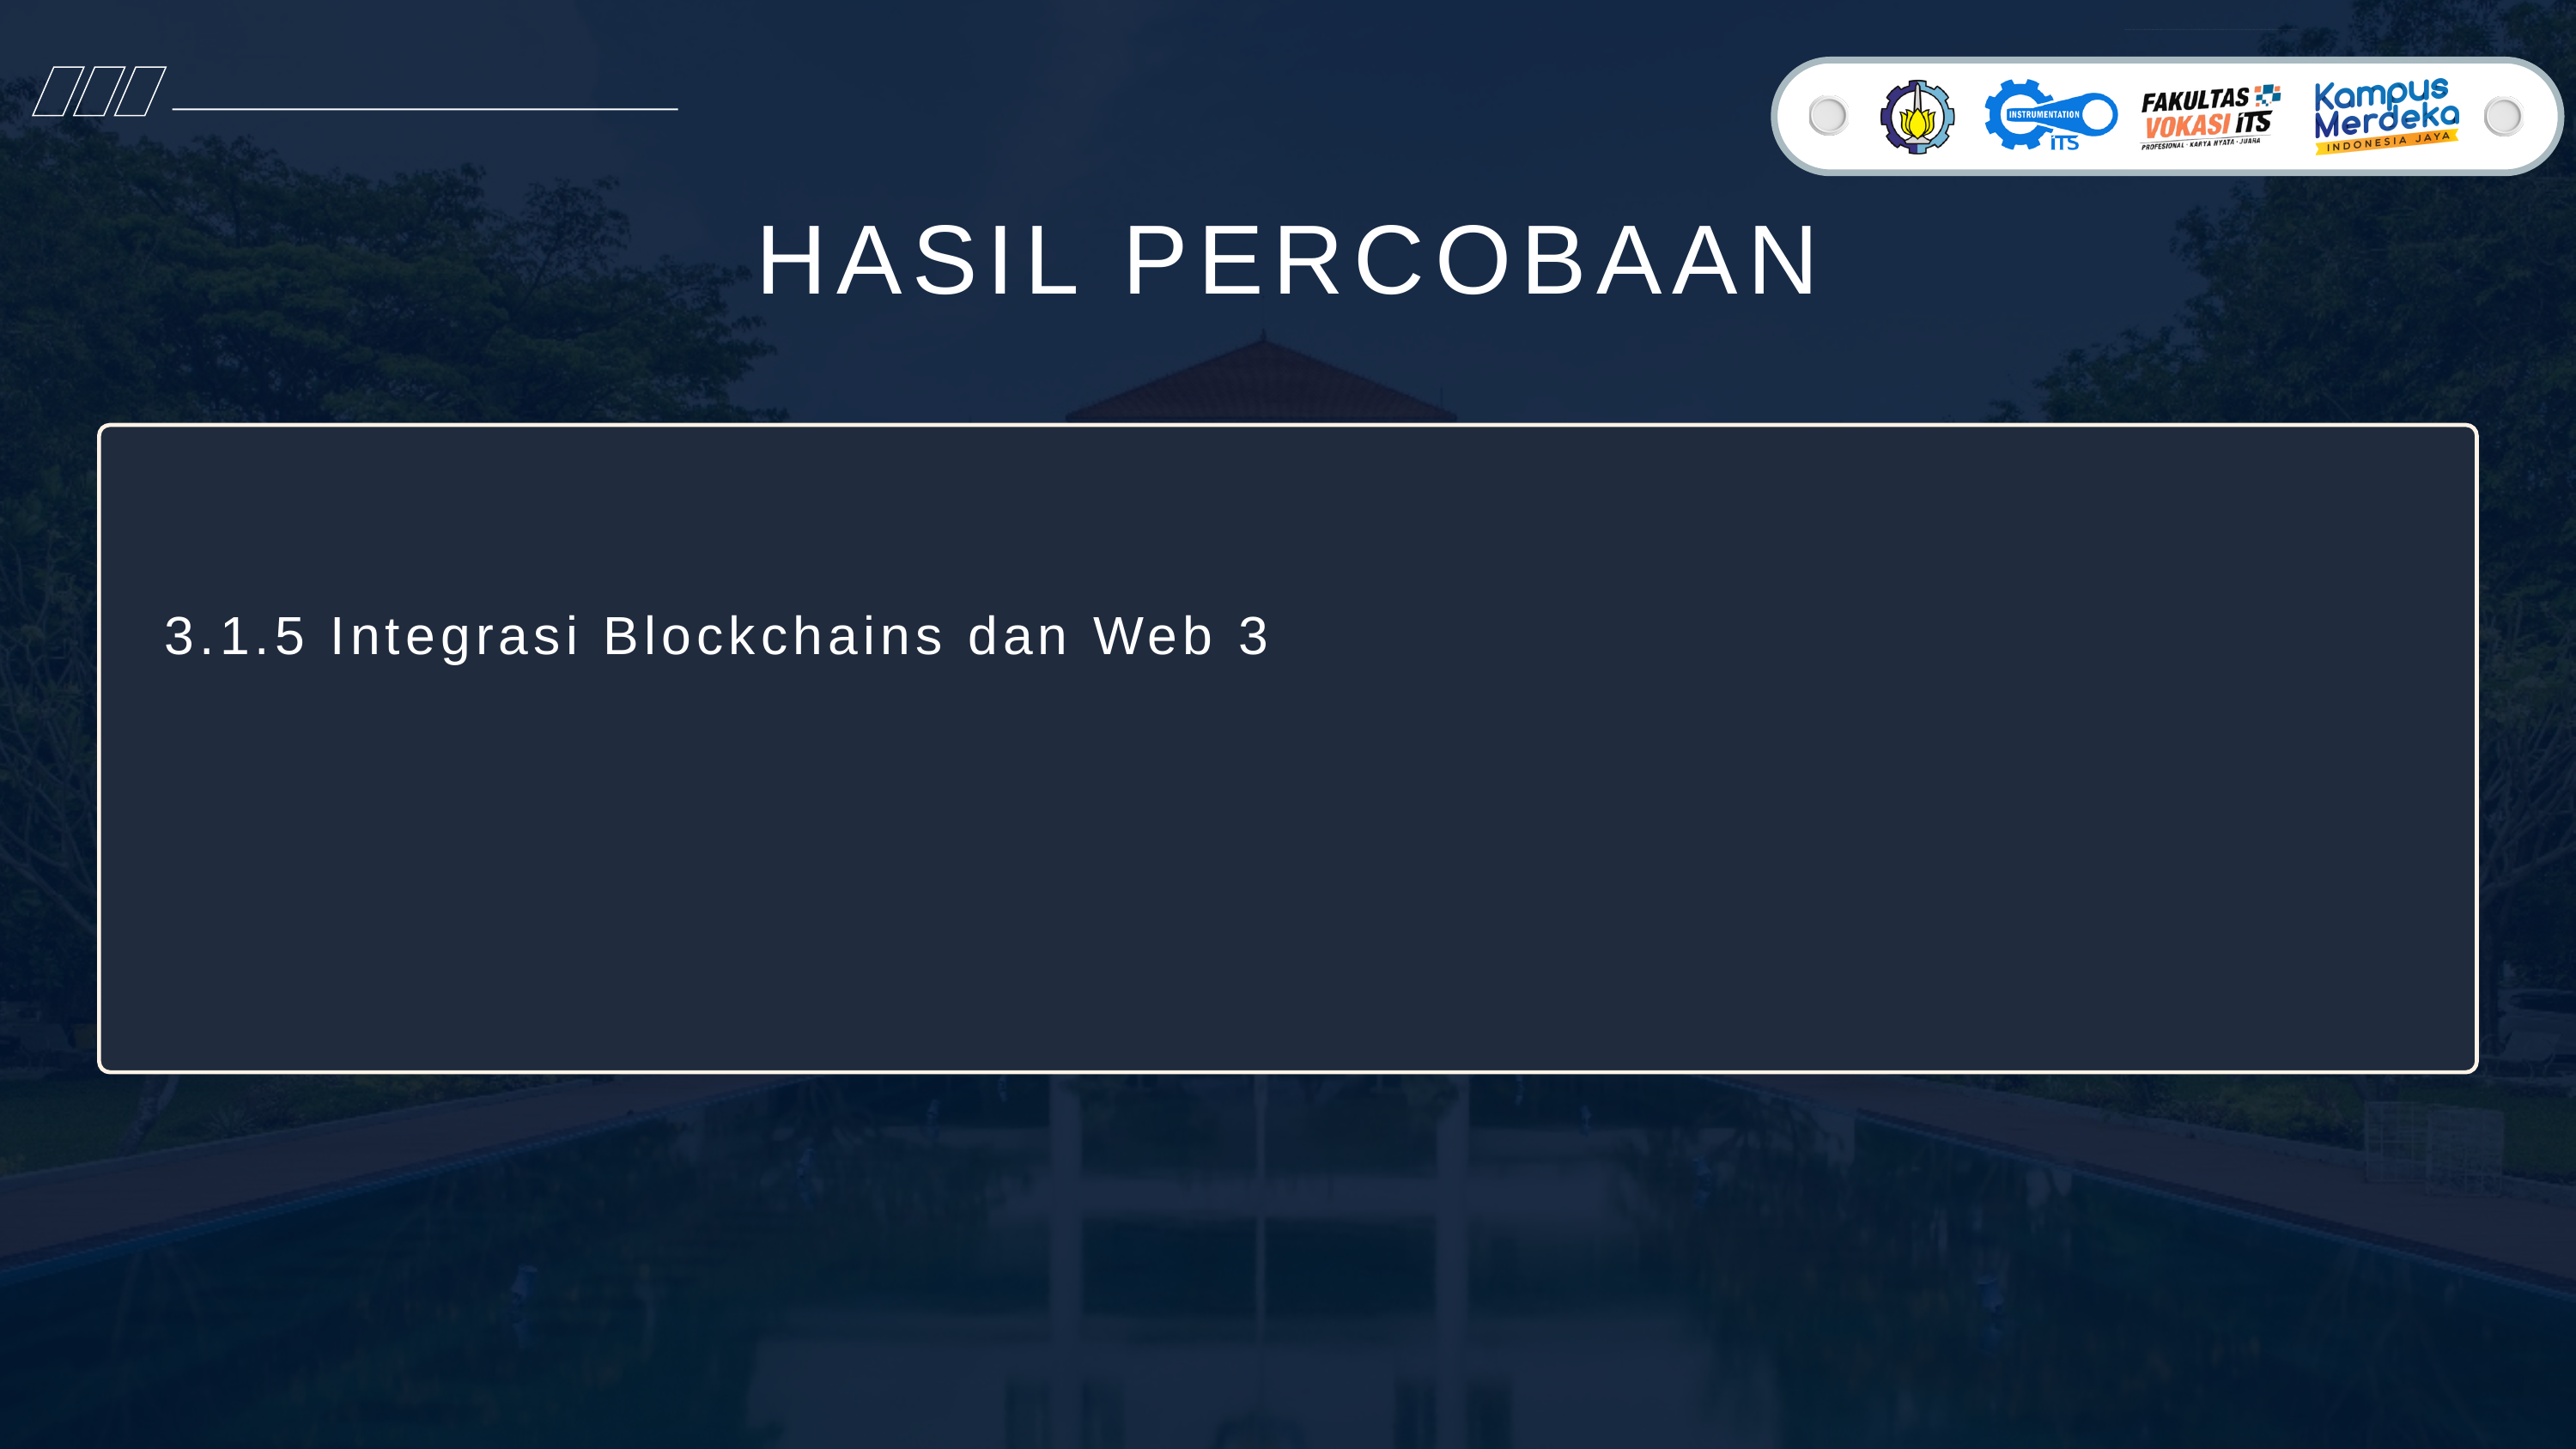

HASIL PERCOBAAN

3.1.5 Integrasi Blockchains dan Web 3